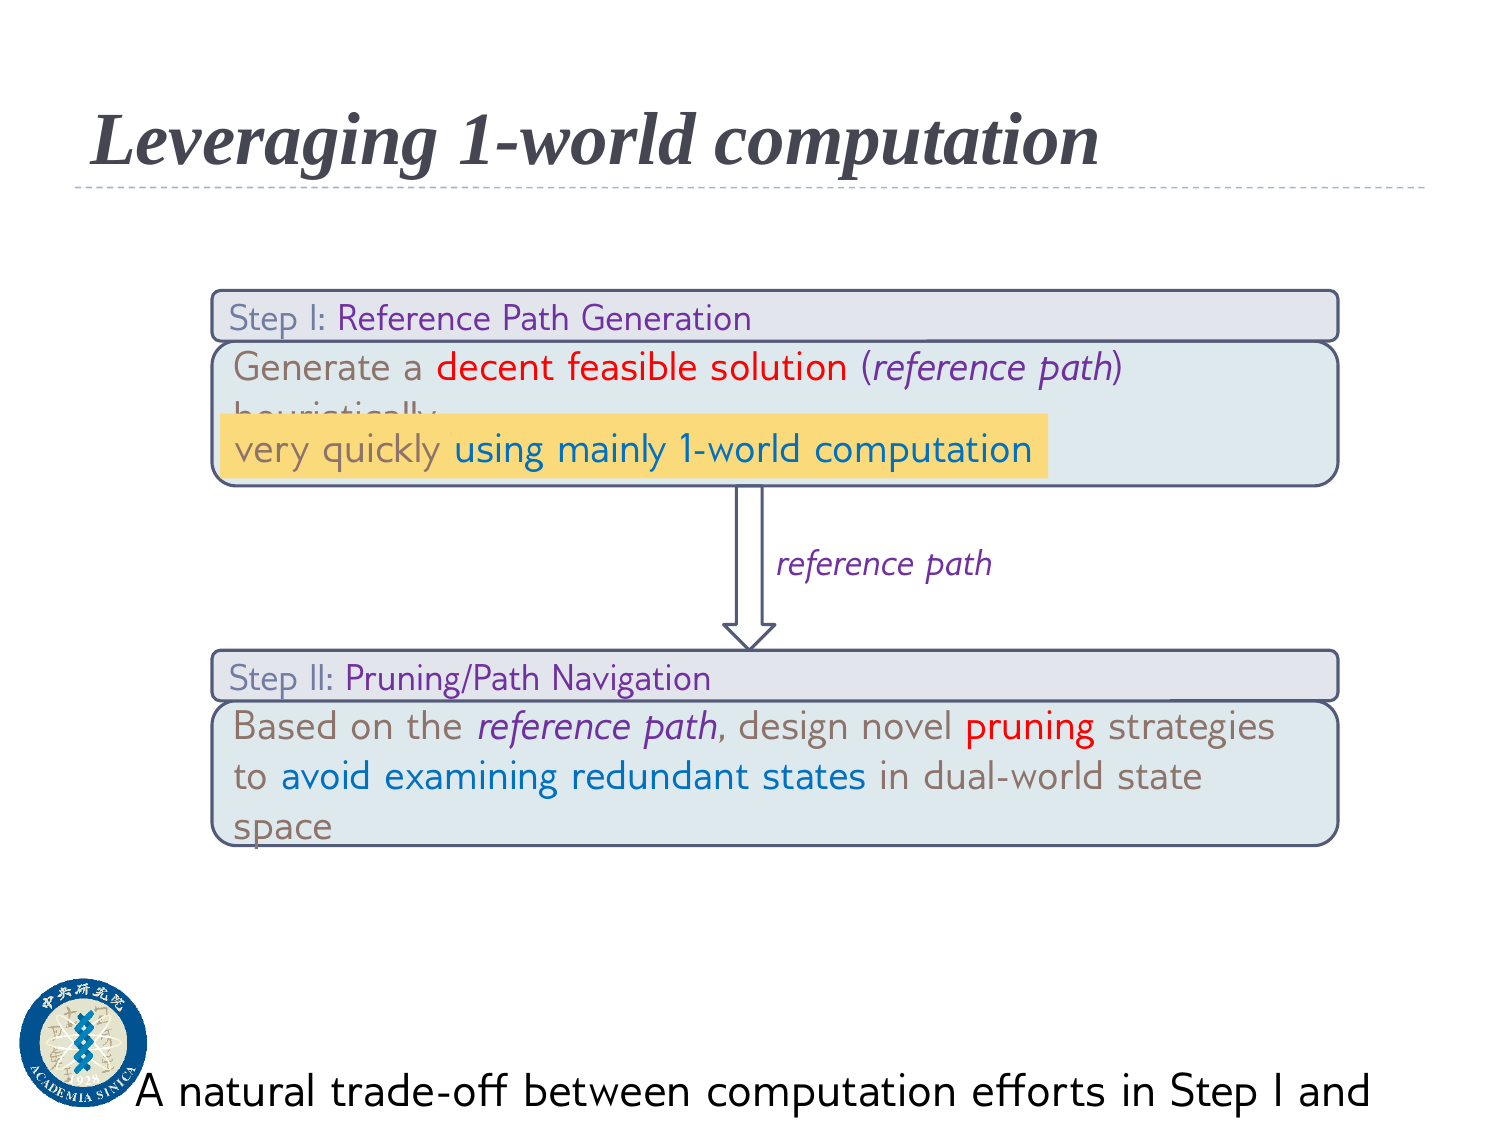

# Leveraging 1-world computation

A natural trade-off between computation efforts in Step I and II.

Step I: Reference Path Generation
Generate a decent feasible solution (reference path) heuristically
very quickly using mainly 1-world computation

reference path
Step II: Pruning/Path Navigation
Based on the reference path, design novel pruning strategies to avoid examining redundant states in dual-world state space